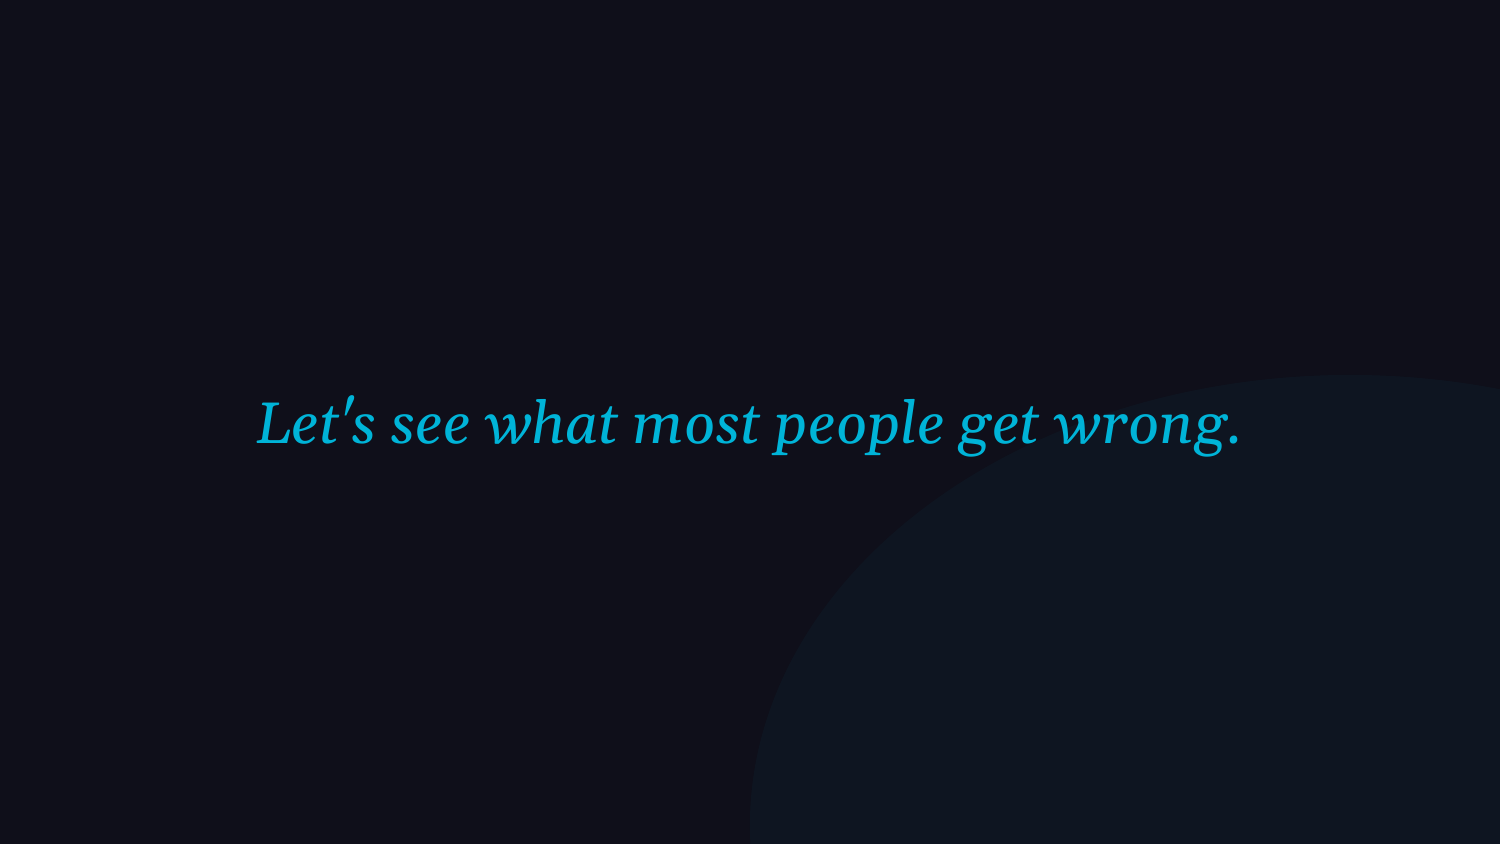

Let's see what most people get wrong.